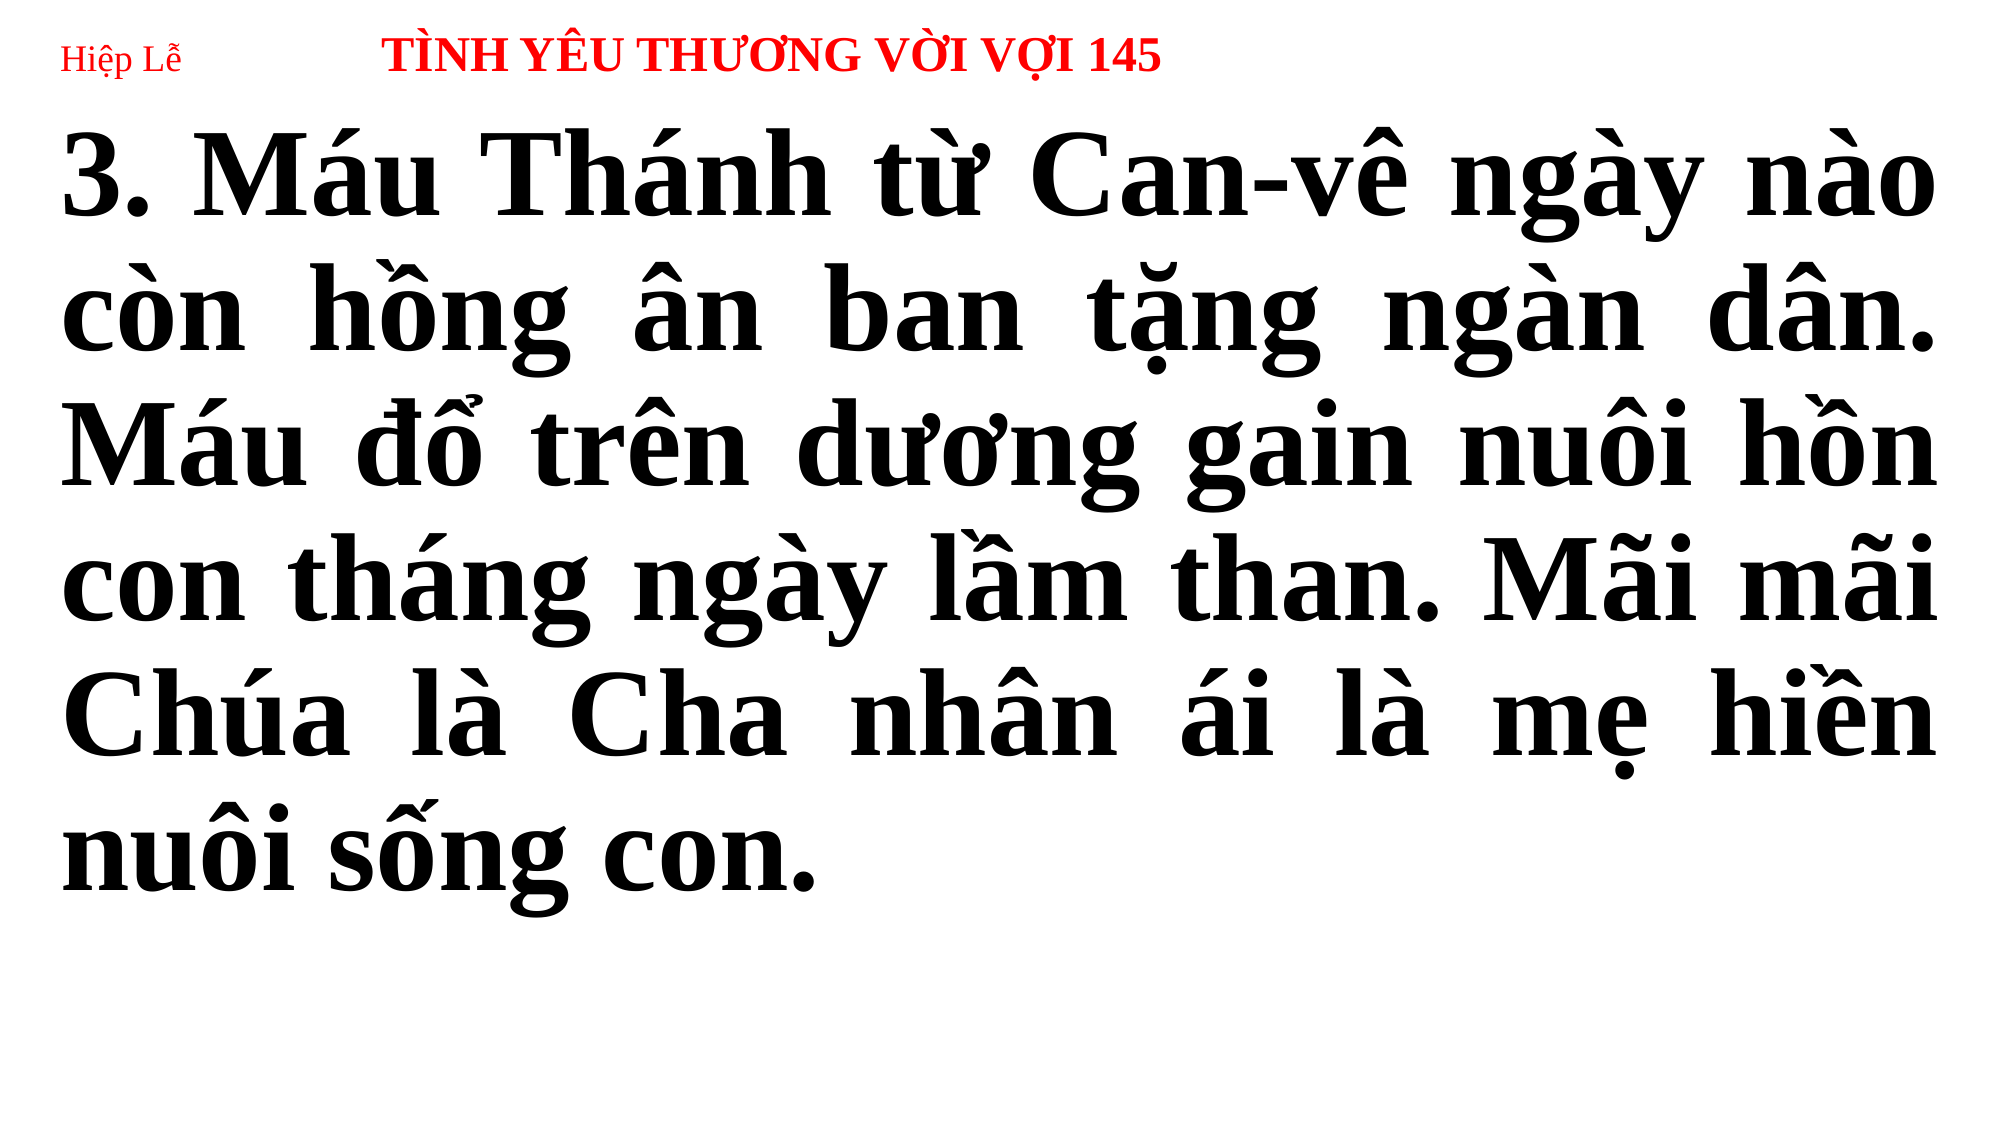

# Hiệp Lễ                     TÌNH YÊU THƯƠNG VỜI VỢI 145
3. Máu Thánh từ Can-vê ngày nào còn hồng ân ban tặng ngàn dân. Máu đổ trên dương gain nuôi hồn con tháng ngày lầm than. Mãi mãi Chúa là Cha nhân ái là mẹ hiền nuôi sống con.